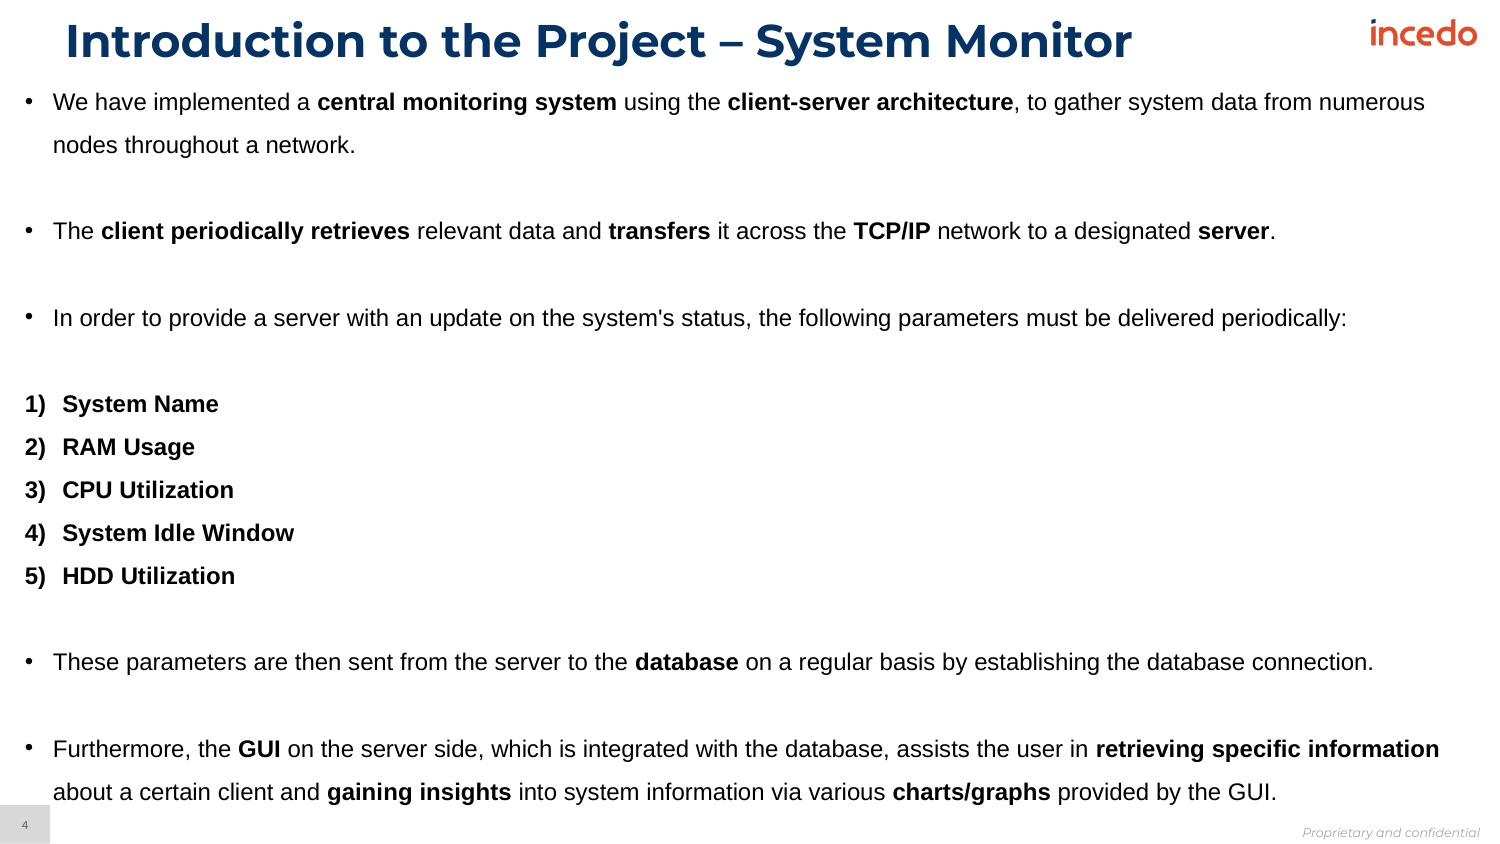

Introduction to the Project – System Monitor
We have implemented a central monitoring system using the client-server architecture, to gather system data from numerous nodes throughout a network.

The client periodically retrieves relevant data and transfers it across the TCP/IP network to a designated server.

In order to provide a server with an update on the system's status, the following parameters must be delivered periodically:

System Name
RAM Usage
CPU Utilization
System Idle Window
HDD Utilization

These parameters are then sent from the server to the database on a regular basis by establishing the database connection.

Furthermore, the GUI on the server side, which is integrated with the database, assists the user in retrieving specific information about a certain client and gaining insights into system information via various charts/graphs provided by the GUI.

4